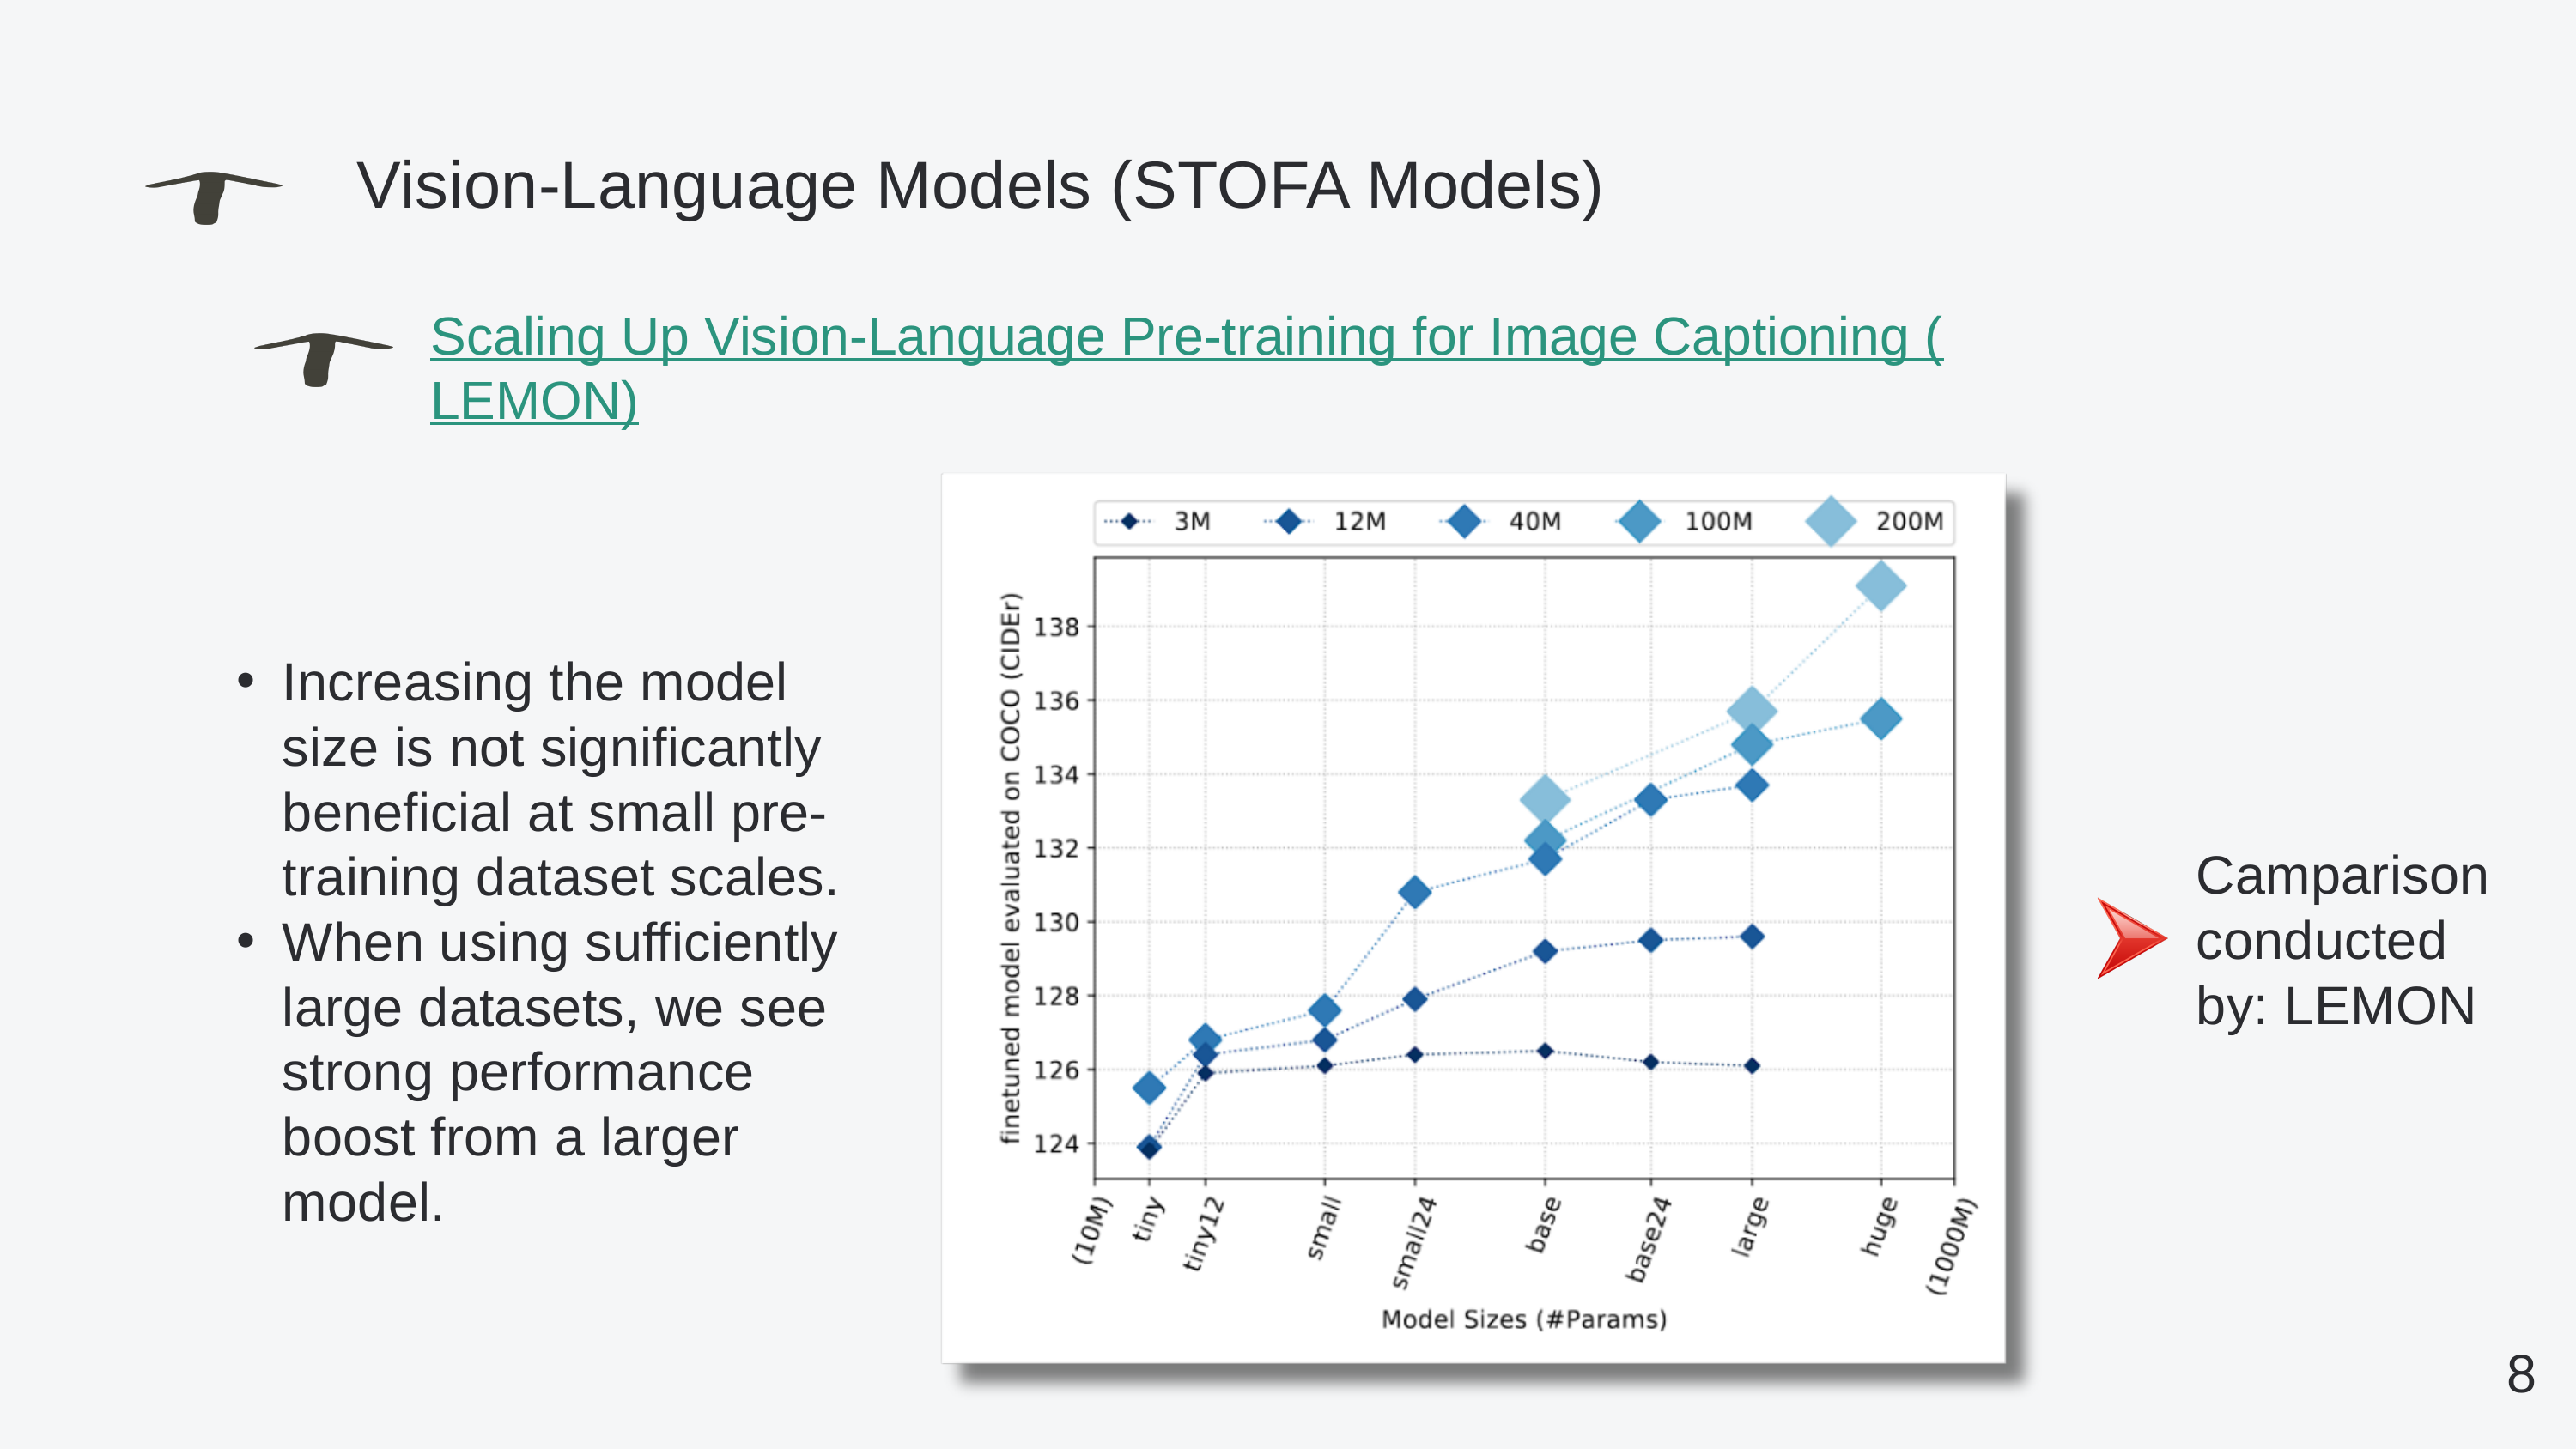

Vision-Language Models (STOFA Models)

Scaling Up Vision-Language Pre-training for Image Captioning (LEMON)

Increasing the model size is not significantly beneficial at small pre-training dataset scales.
When using sufficiently large datasets, we see strong performance boost from a larger model.
Camparison conducted by: LEMON

8